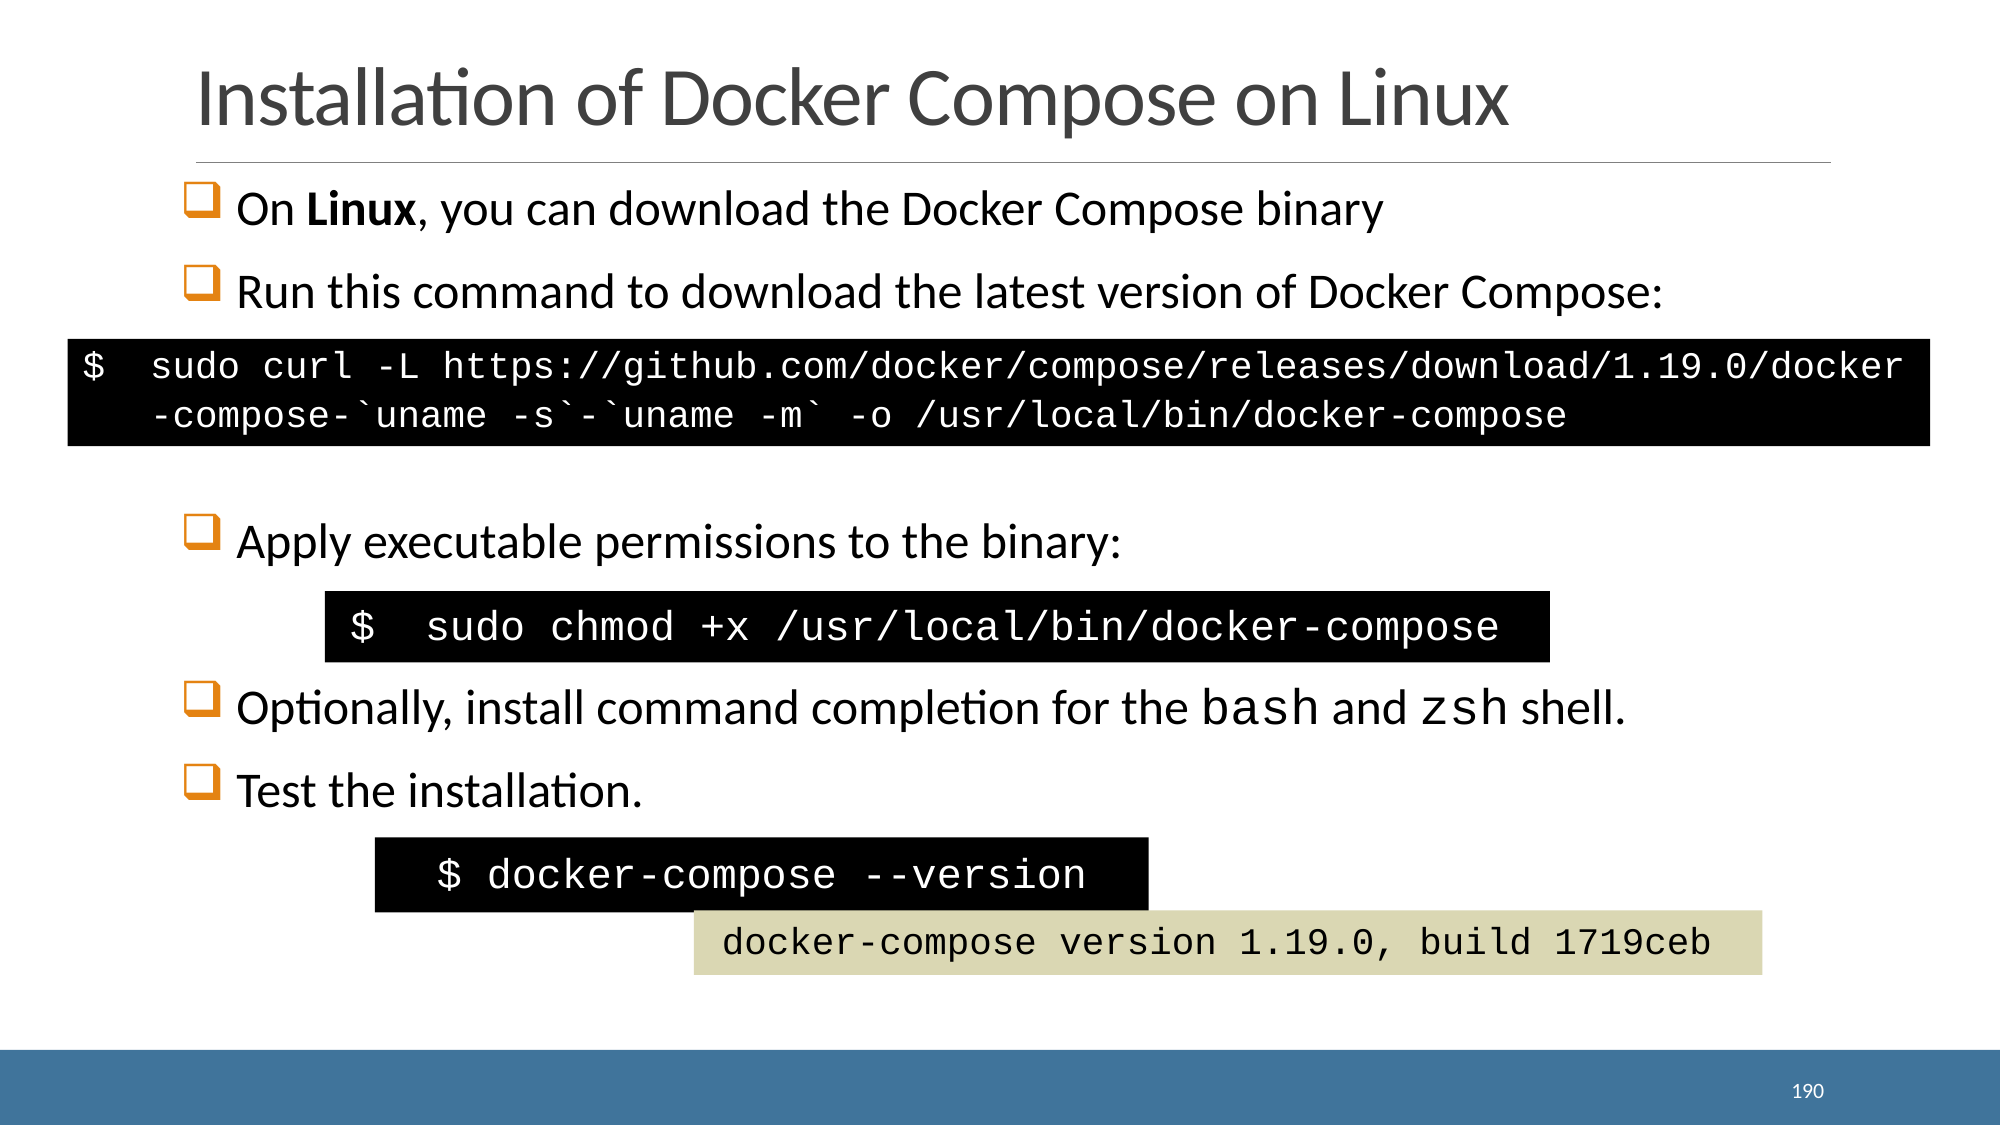

# Installation of Docker Compose on Linux
 On Linux, you can download the Docker Compose binary
 Run this command to download the latest version of Docker Compose:

 Apply executable permissions to the binary:

 Optionally, install command completion for the bash and zsh shell.
 Test the installation.

$  sudo curl -L https://github.com/docker/compose/releases/download/1.19.0/docker
   -compose-`uname -s`-`uname -m` -o /usr/local/bin/docker-compose
$  sudo chmod +x /usr/local/bin/docker-compose
$ docker-compose --version
docker-compose version 1.19.0, build 1719ceb

190